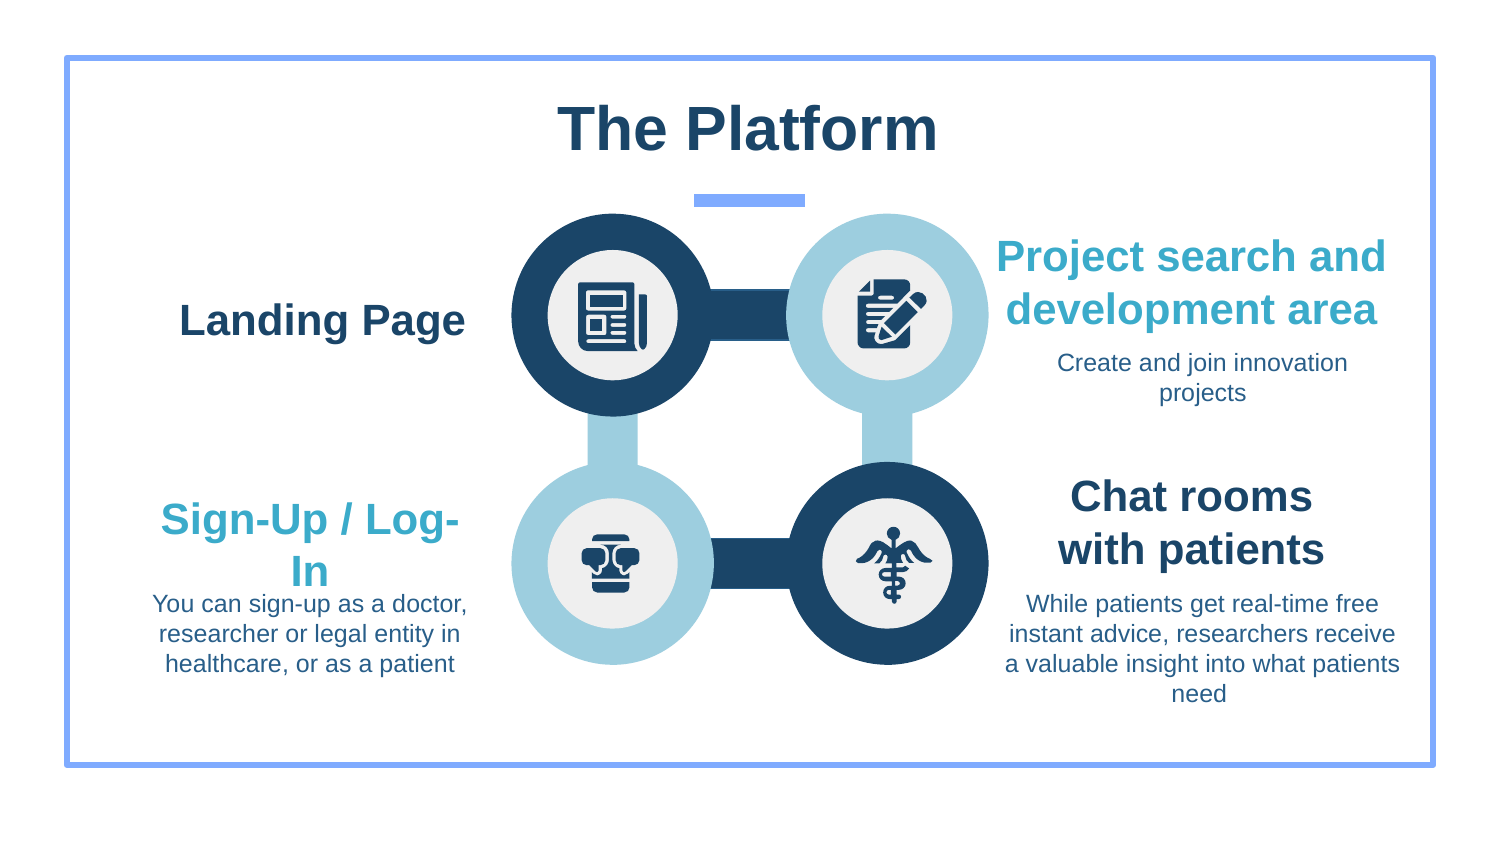

The Platform

Project search and development area
Landing Page
Create and join innovation projects

Chat rooms with patients
Sign-Up / Log-In
You can sign-up as a doctor, researcher or legal entity in healthcare, or as a patient

While patients get real-time free instant advice, researchers receive a valuable insight into what patients need